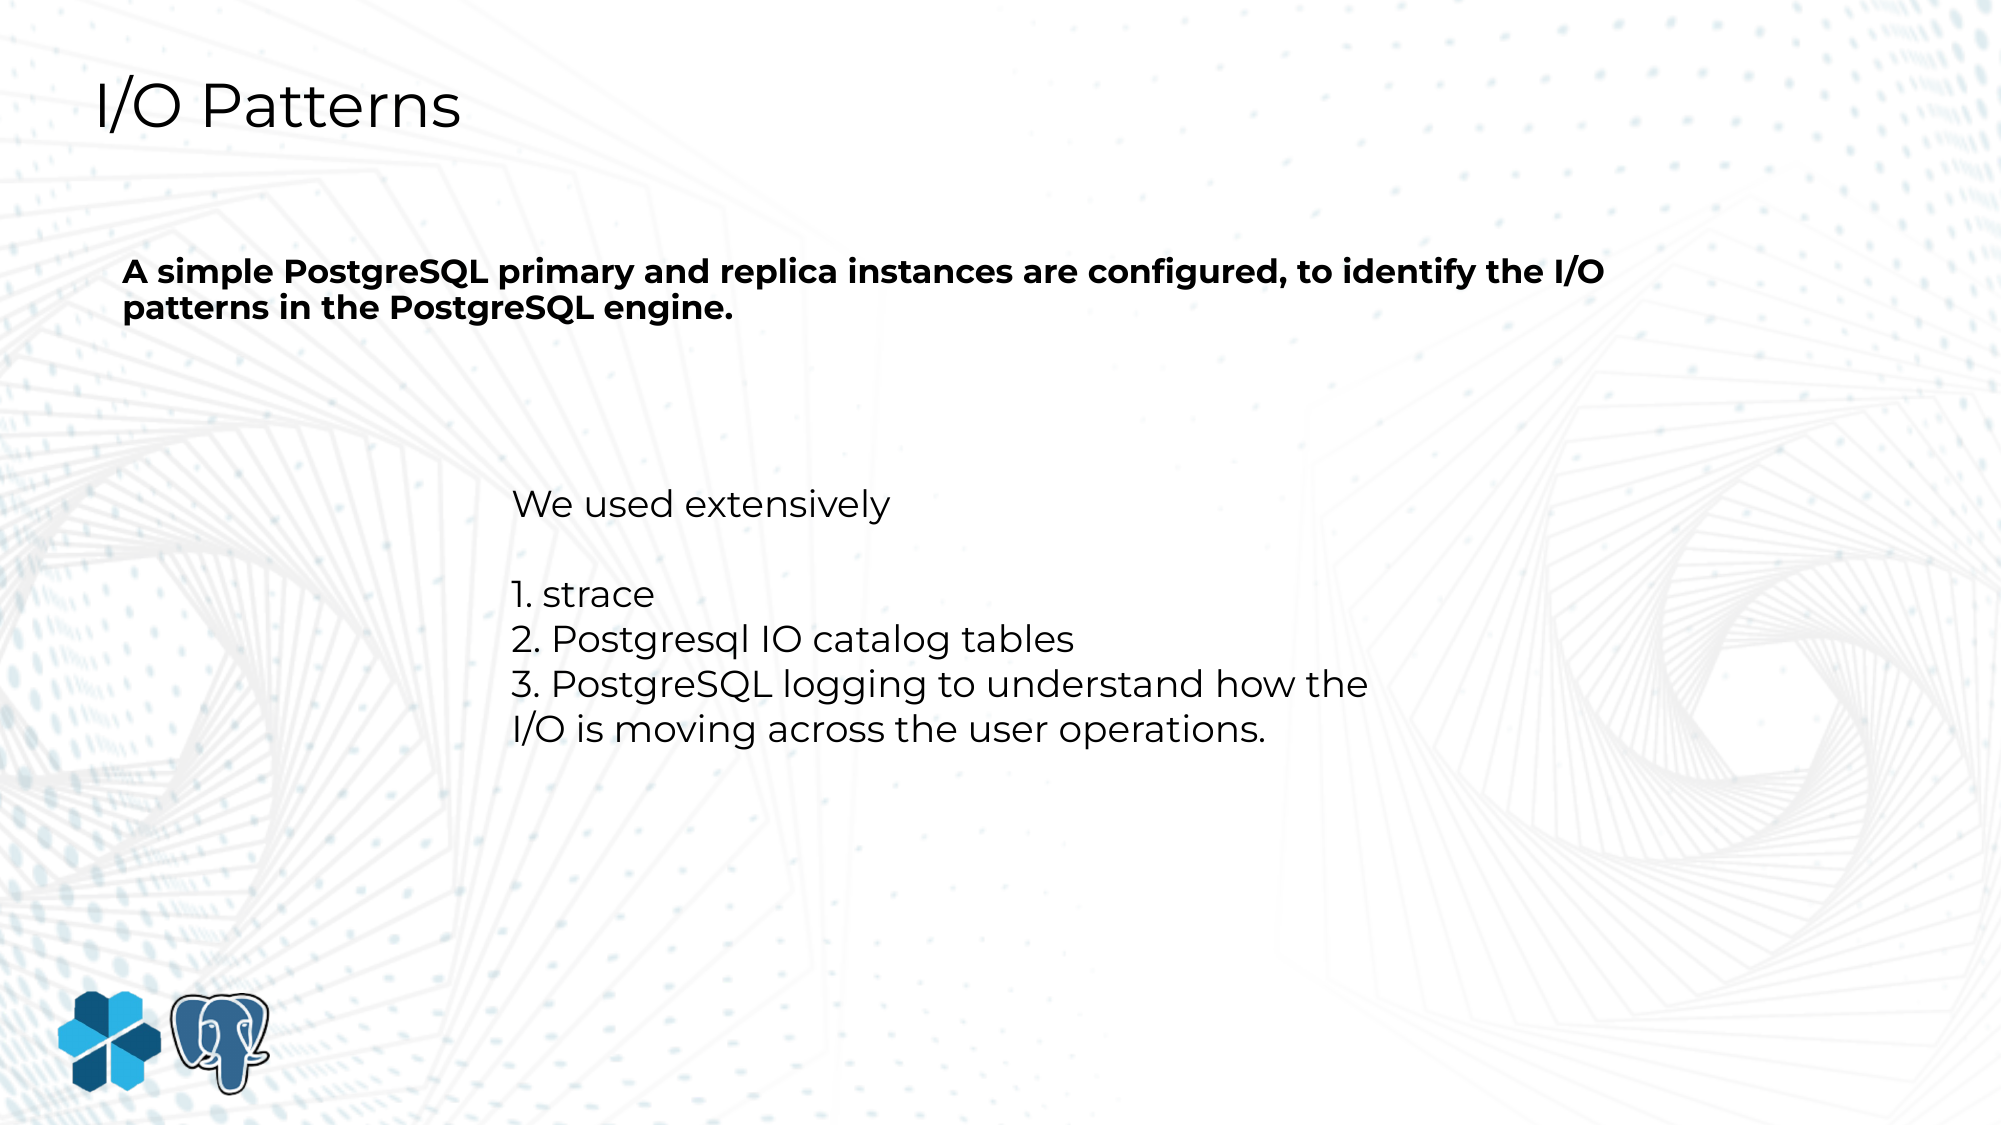

I/O Patterns
A simple PostgreSQL primary and replica instances are configured, to identify the I/O patterns in the PostgreSQL engine.
We used extensively
1. strace
2. Postgresql IO catalog tables
3. PostgreSQL logging to understand how the I/O is moving across the user operations.